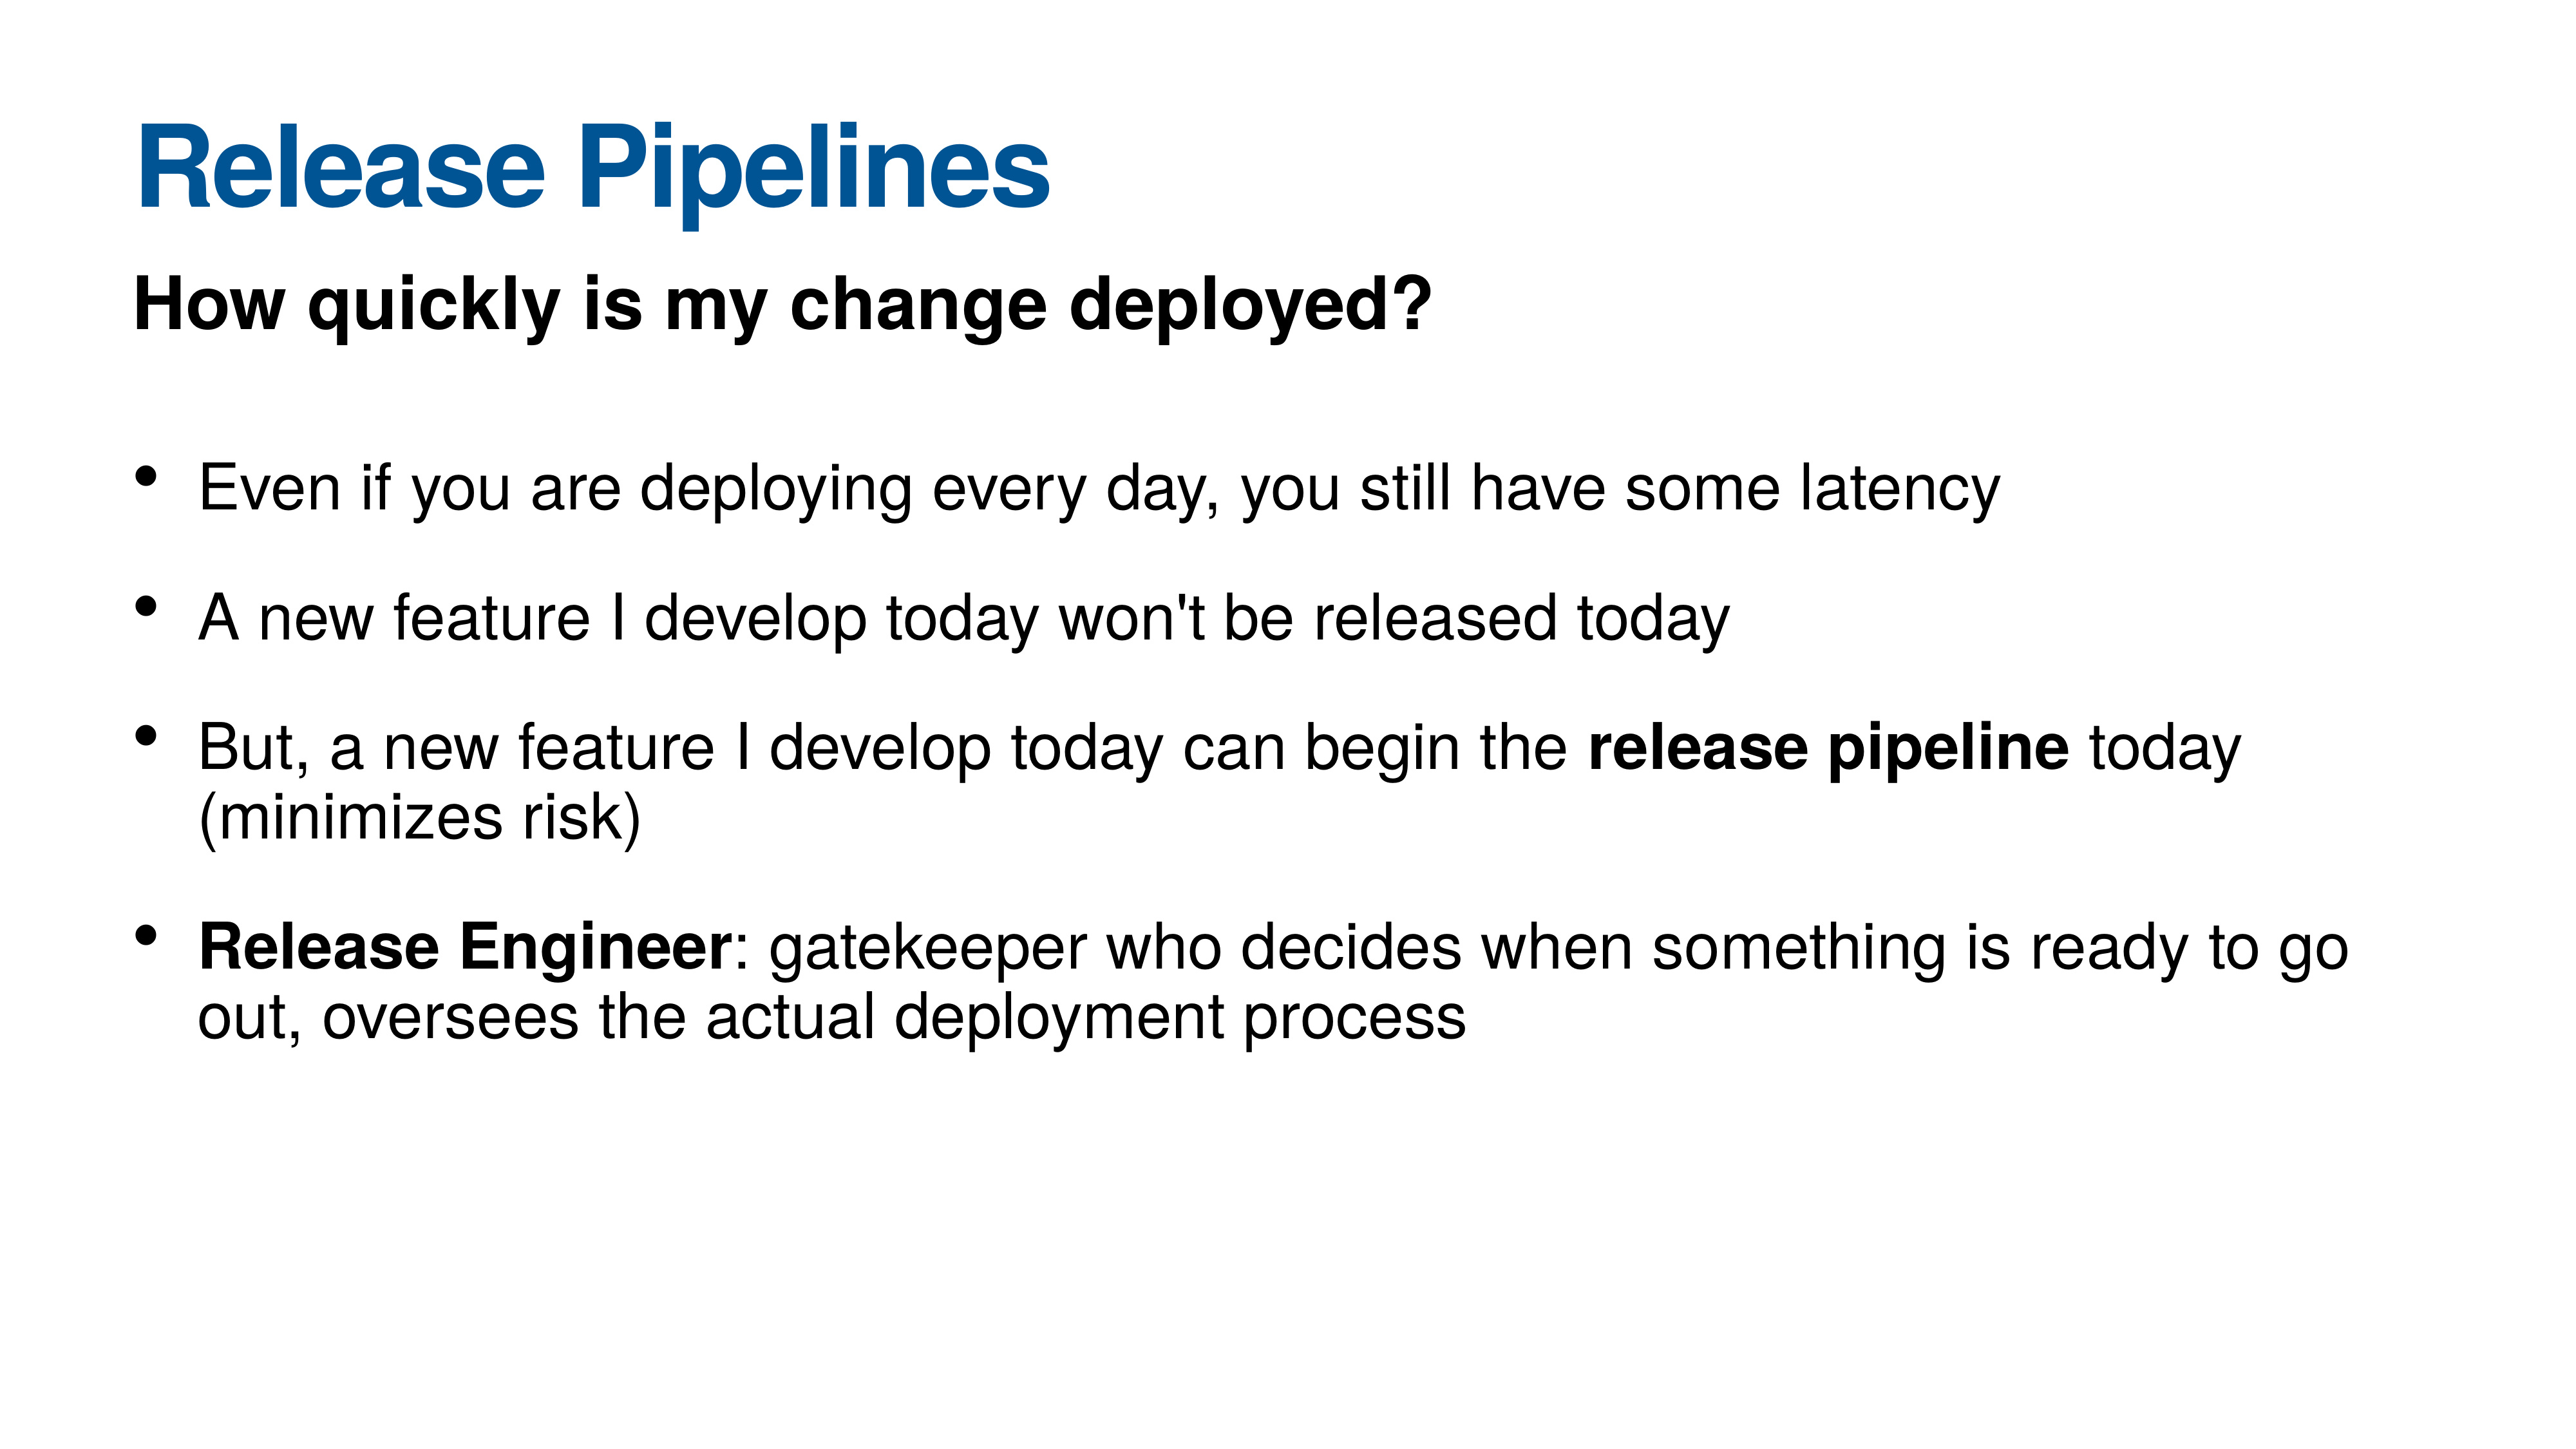

# Release Pipelines
How quickly is my change deployed?
Even if you are deploying every day, you still have some latency
A new feature I develop today won't be released today
But, a new feature I develop today can begin the release pipeline today (minimizes risk)
Release Engineer: gatekeeper who decides when something is ready to go out, oversees the actual deployment process